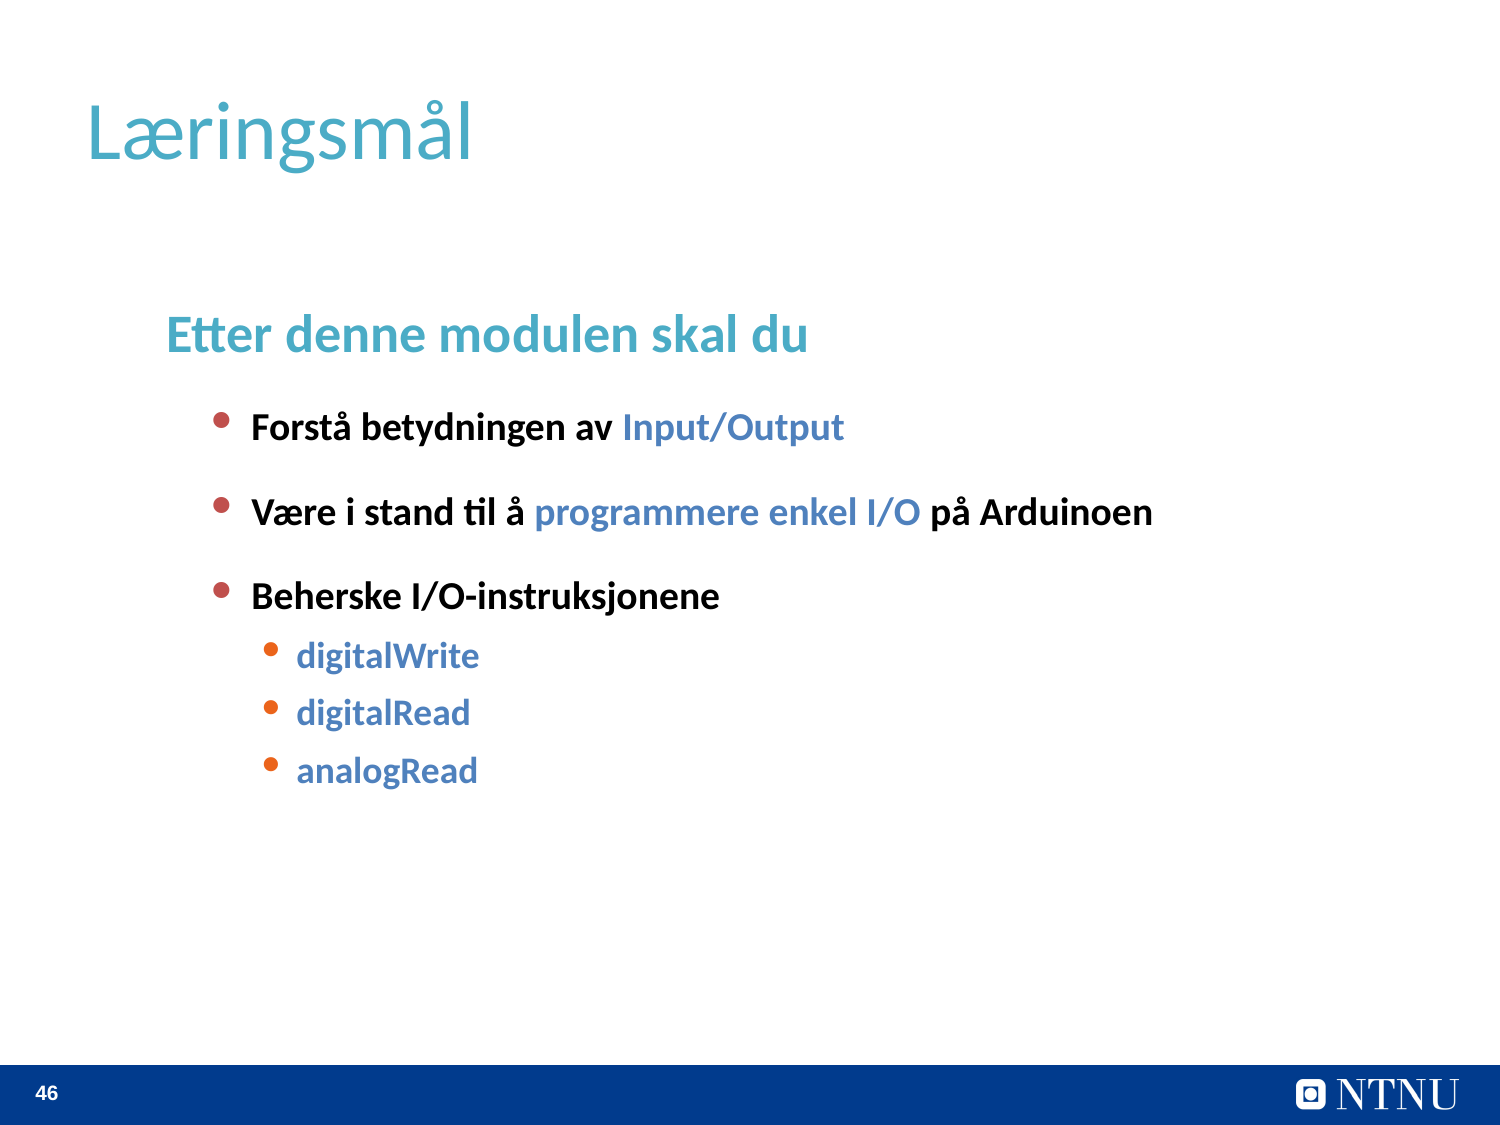

Læringsmål
Etter denne modulen skal du
Forstå betydningen av Input/Output
Være i stand til å programmere enkel I/O på Arduinoen
Beherske I/O-instruksjonene
digitalWrite
digitalRead
analogRead